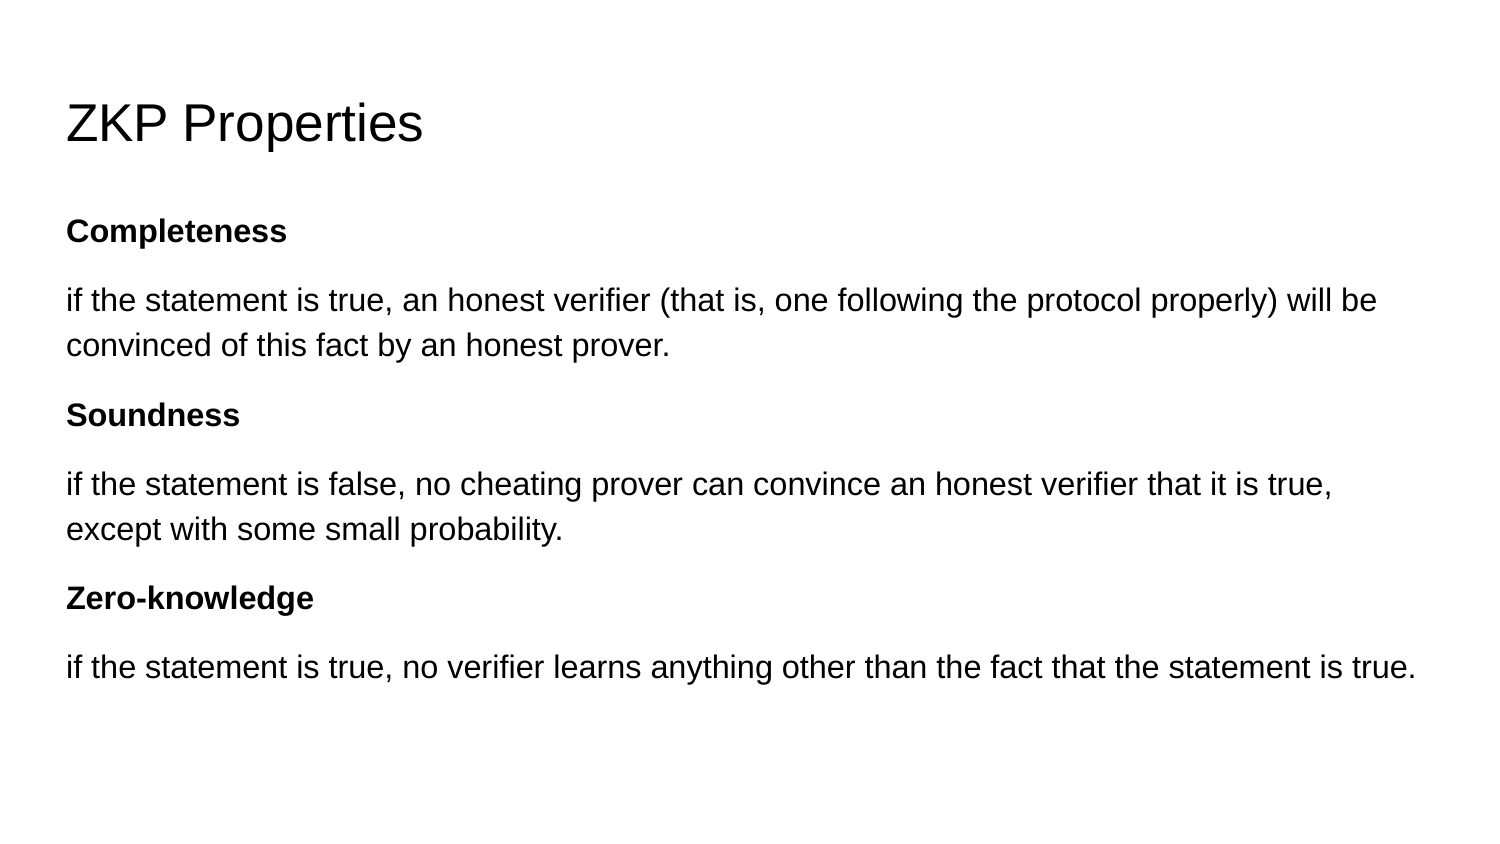

# ZKP Properties
Completeness
if the statement is true, an honest verifier (that is, one following the protocol properly) will be convinced of this fact by an honest prover.
Soundness
if the statement is false, no cheating prover can convince an honest verifier that it is true, except with some small probability.
Zero-knowledge
if the statement is true, no verifier learns anything other than the fact that the statement is true.